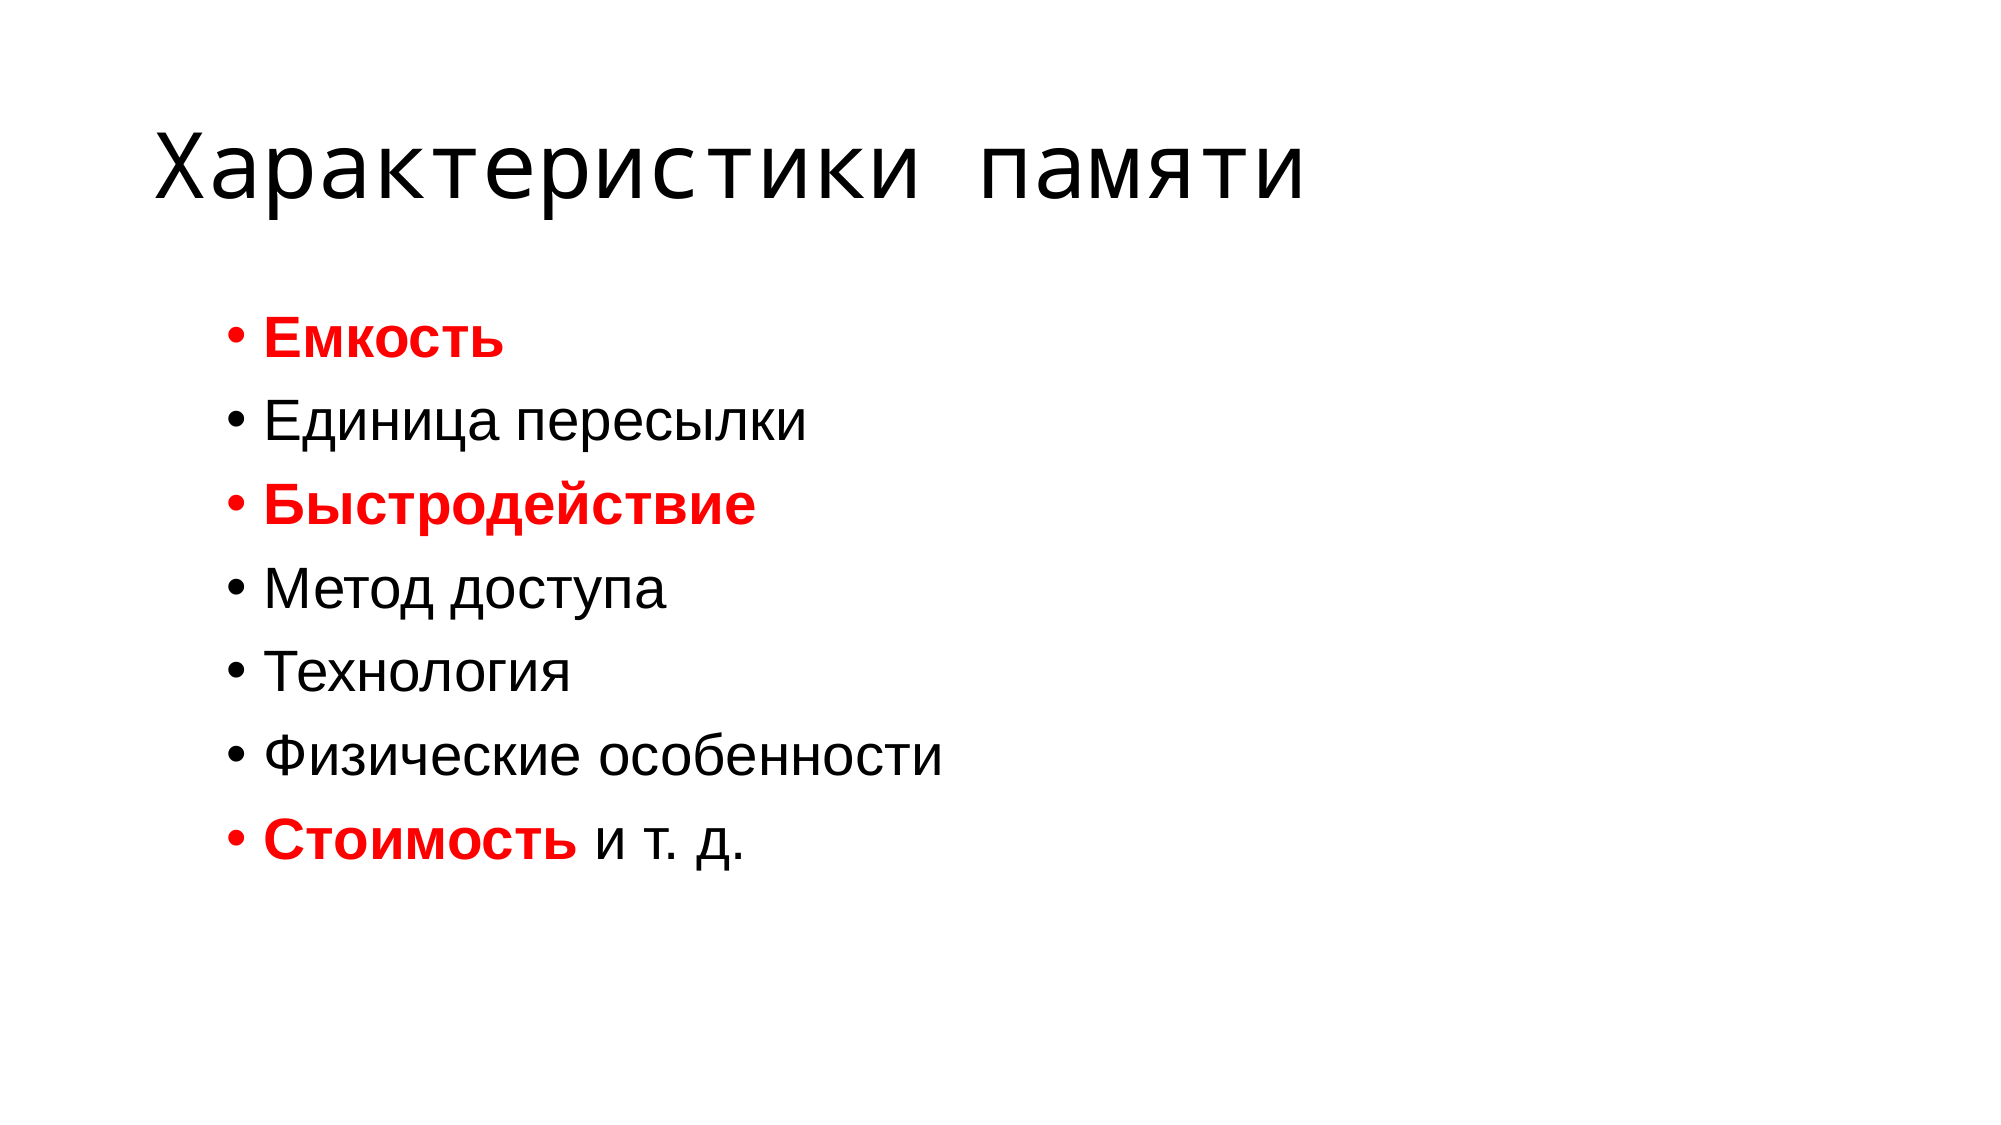

Характеристики памяти
Емкость
Единица пересылки
Быстродействие
Метод доступа
Технология
Физические особенности
Стоимость и т. д.